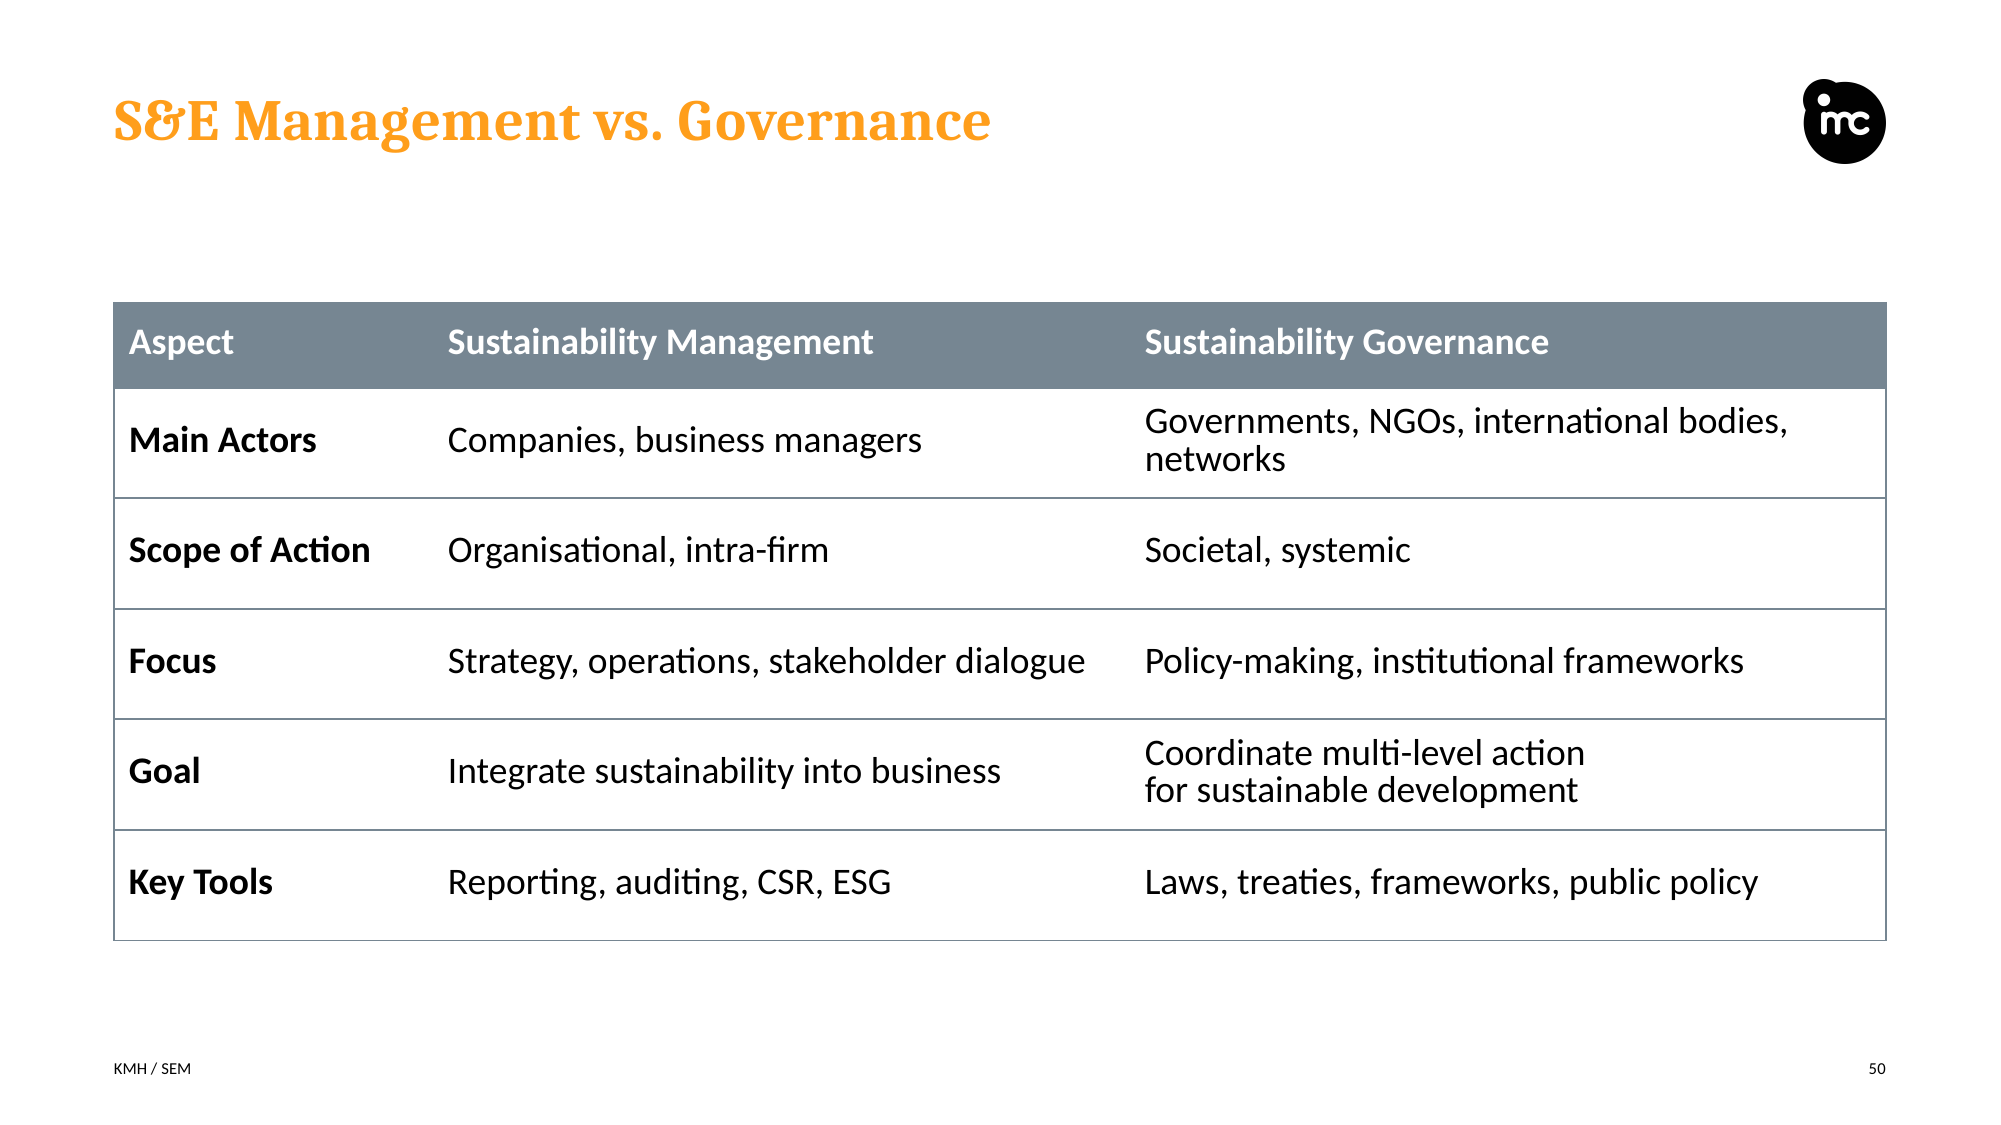

# S&E Management vs. Governance
| Aspect | Sustainability Management | Sustainability Governance |
| --- | --- | --- |
| Main Actors | Companies, business managers | Governments, NGOs, international bodies, networks |
| Scope of Action | Organisational, intra-firm | Societal, systemic |
| Focus | Strategy, operations, stakeholder dialogue | Policy-making, institutional frameworks |
| Goal | Integrate sustainability into business | Coordinate multi-level action for sustainable development |
| Key Tools | Reporting, auditing, CSR, ESG | Laws, treaties, frameworks, public policy |
KMH / SEM

50